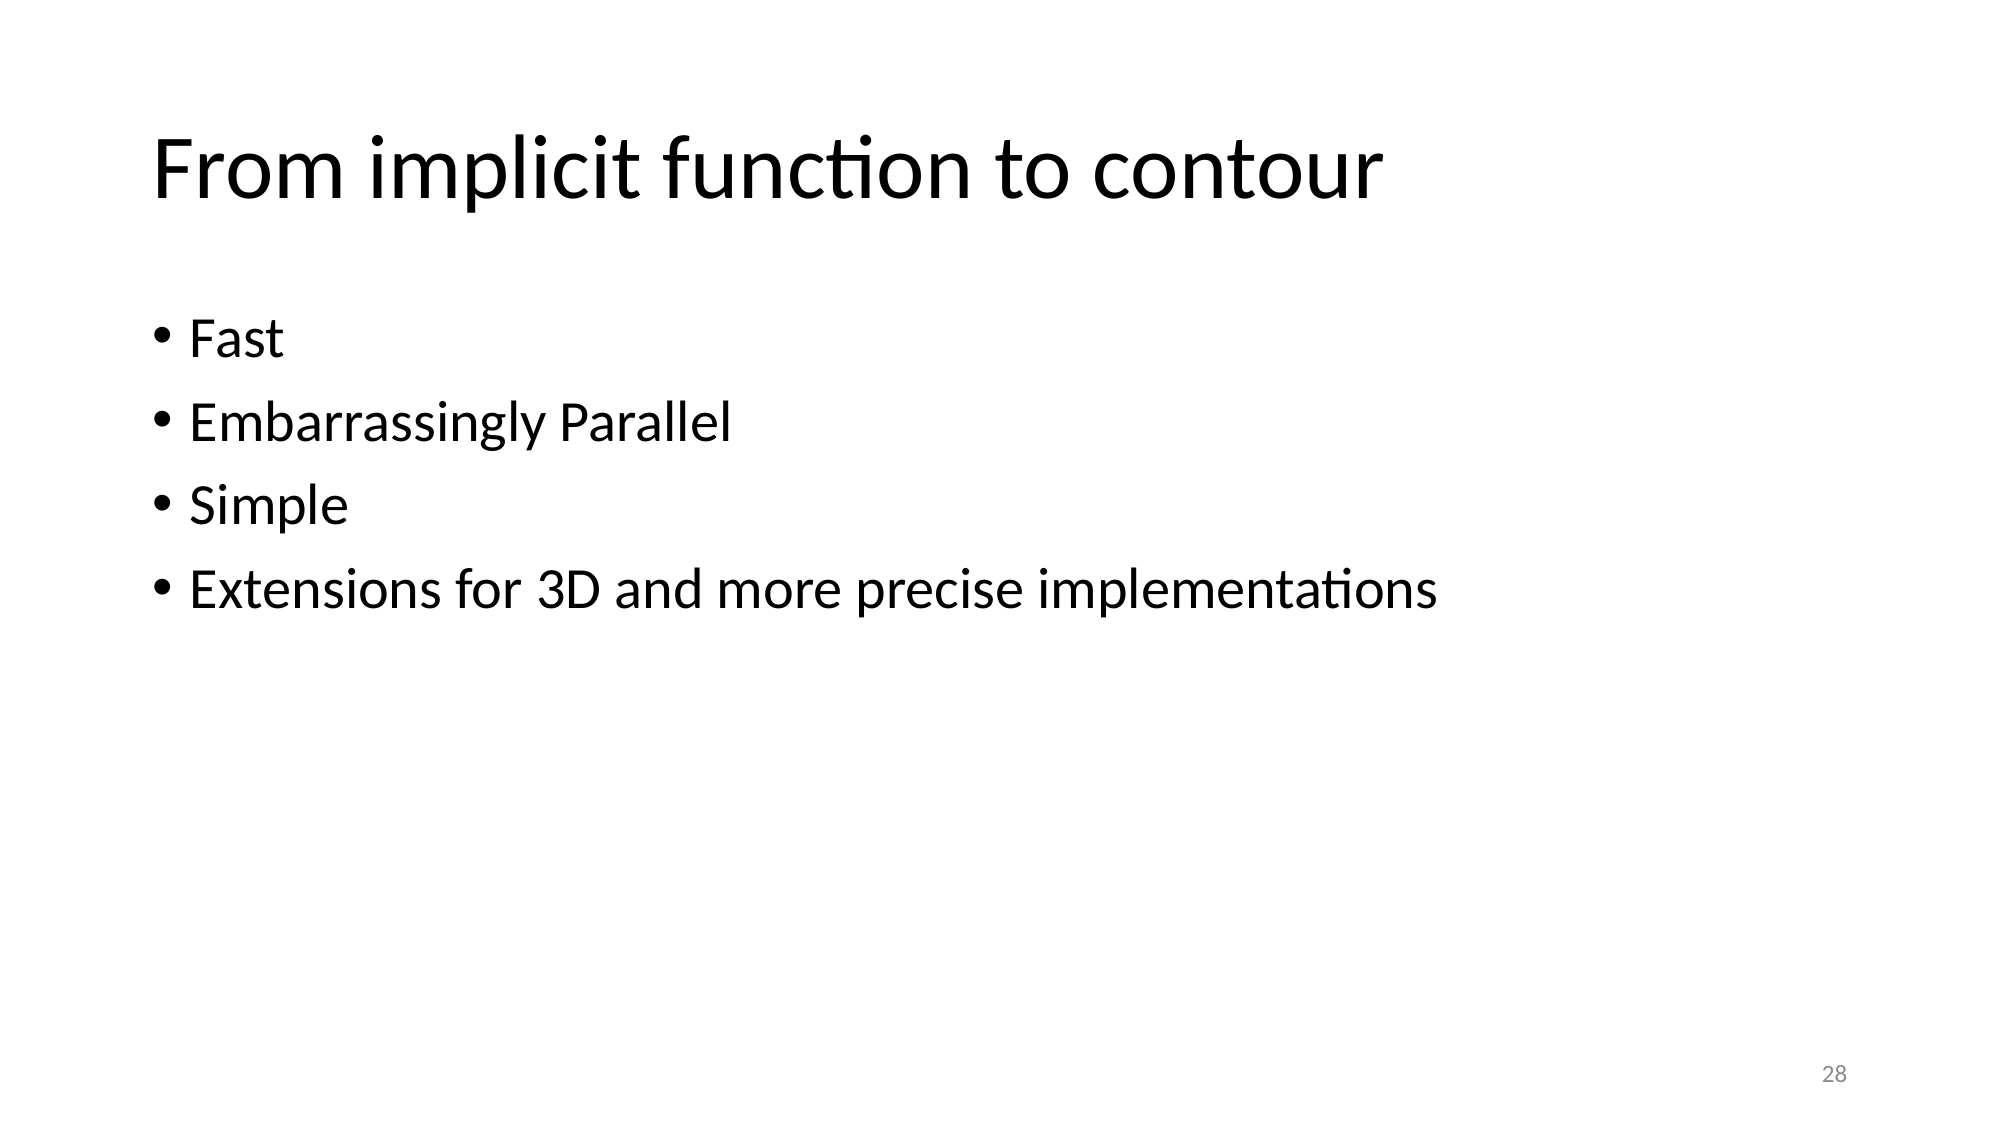

# From implicit function to contour
Fast
Embarrassingly Parallel
Simple
Extensions for 3D and more precise implementations
28